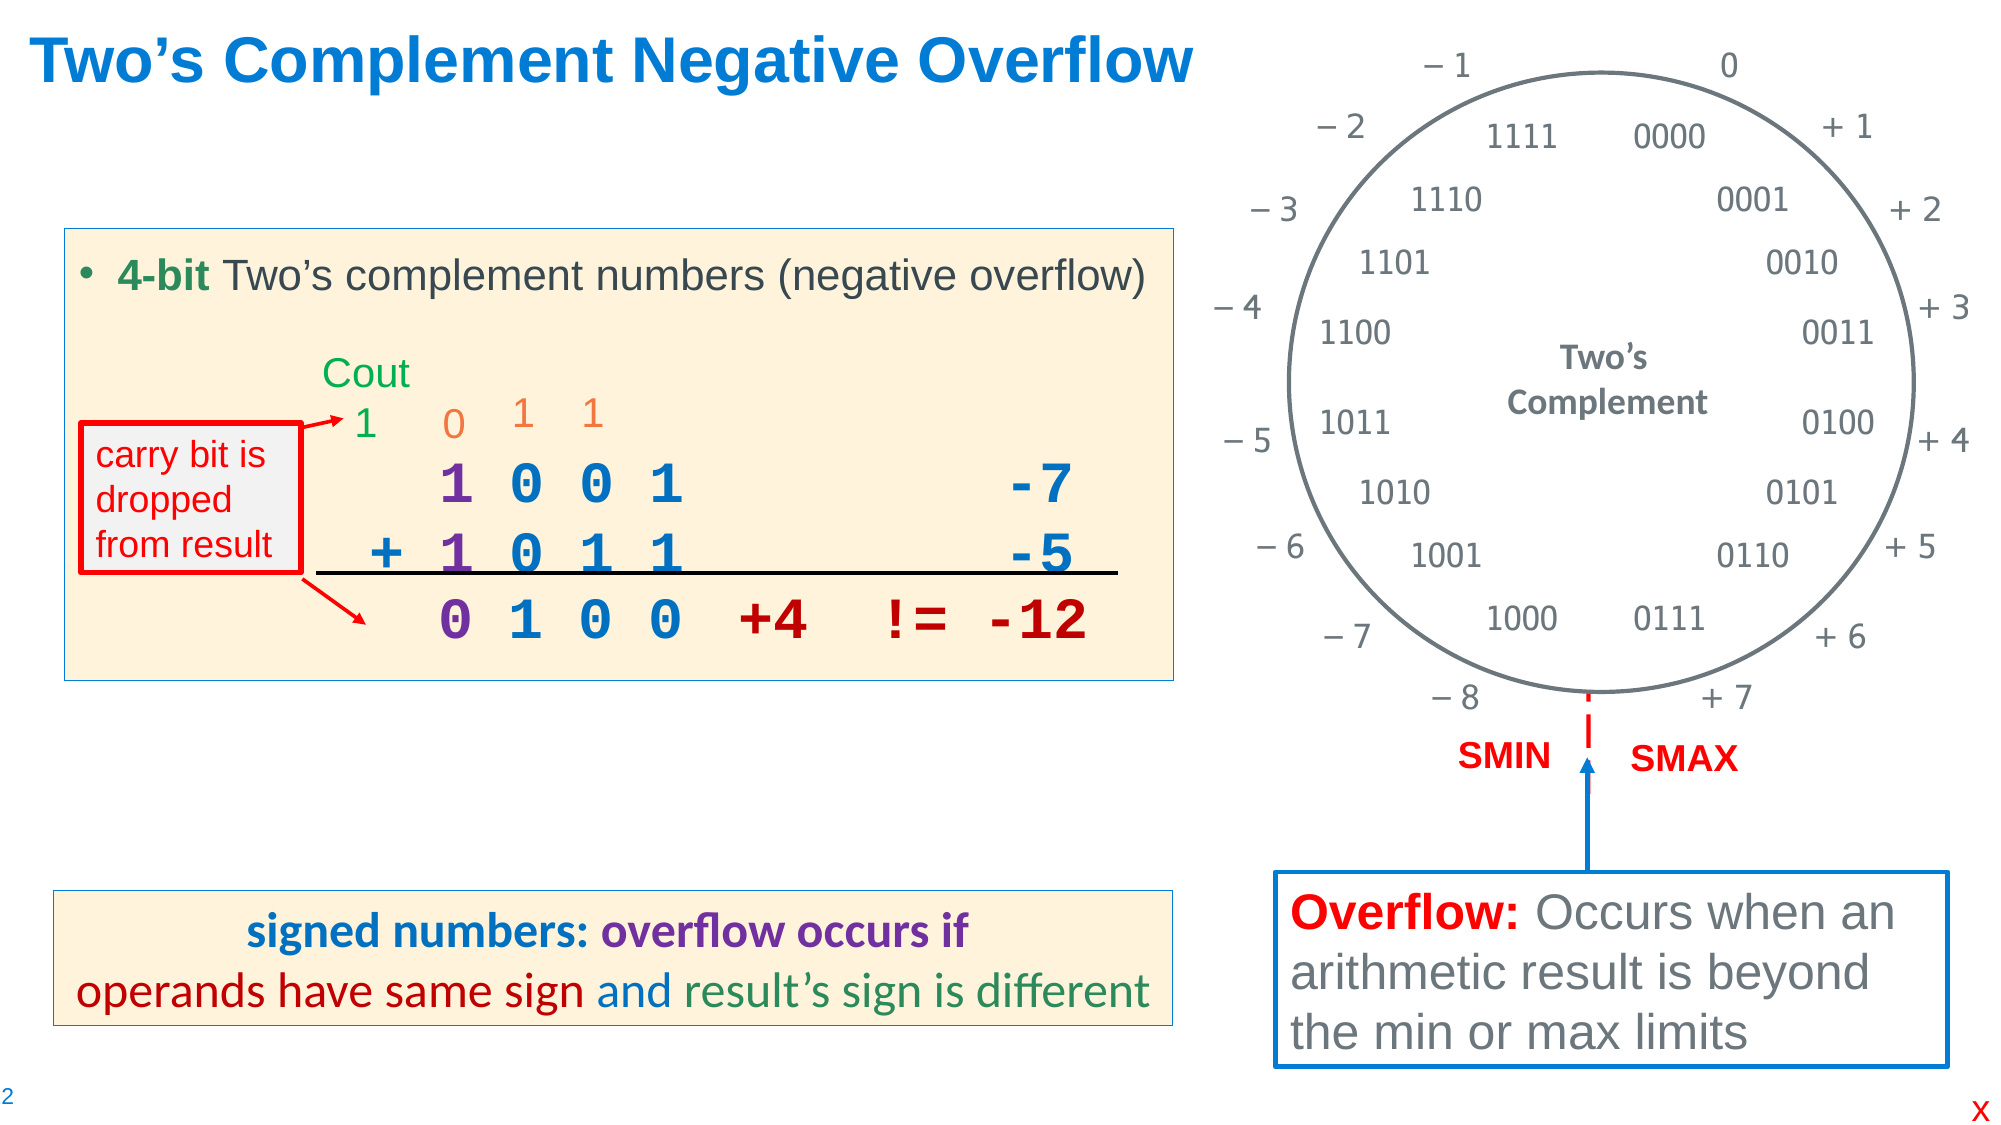

# Two’s Complement Negative Overflow
– 1
0

– 2
+ 1
1111
0000
1110
0001
– 3
+ 2
1101
0010
– 4
+ 3
1100
0011
1011
0100
– 5
+ 4
1010
0101
– 6
+ 5
1001
0110
1000
0111
– 7
+ 6
– 8
+ 7
4-bit Two’s complement numbers (negative overflow)
Two’s
Complement
Cout
1

0
1
1
   1 0 0 1		  -7
 + 1 0 1 1		  -5
0 1 0 0 	+4  != -12
carry bit is dropped from result
SMIN
SMAX
Overflow: Occurs when an arithmetic result is beyond the min or max limits
signed numbers: overflow occurs if
operands have same sign and result’s sign is different
x